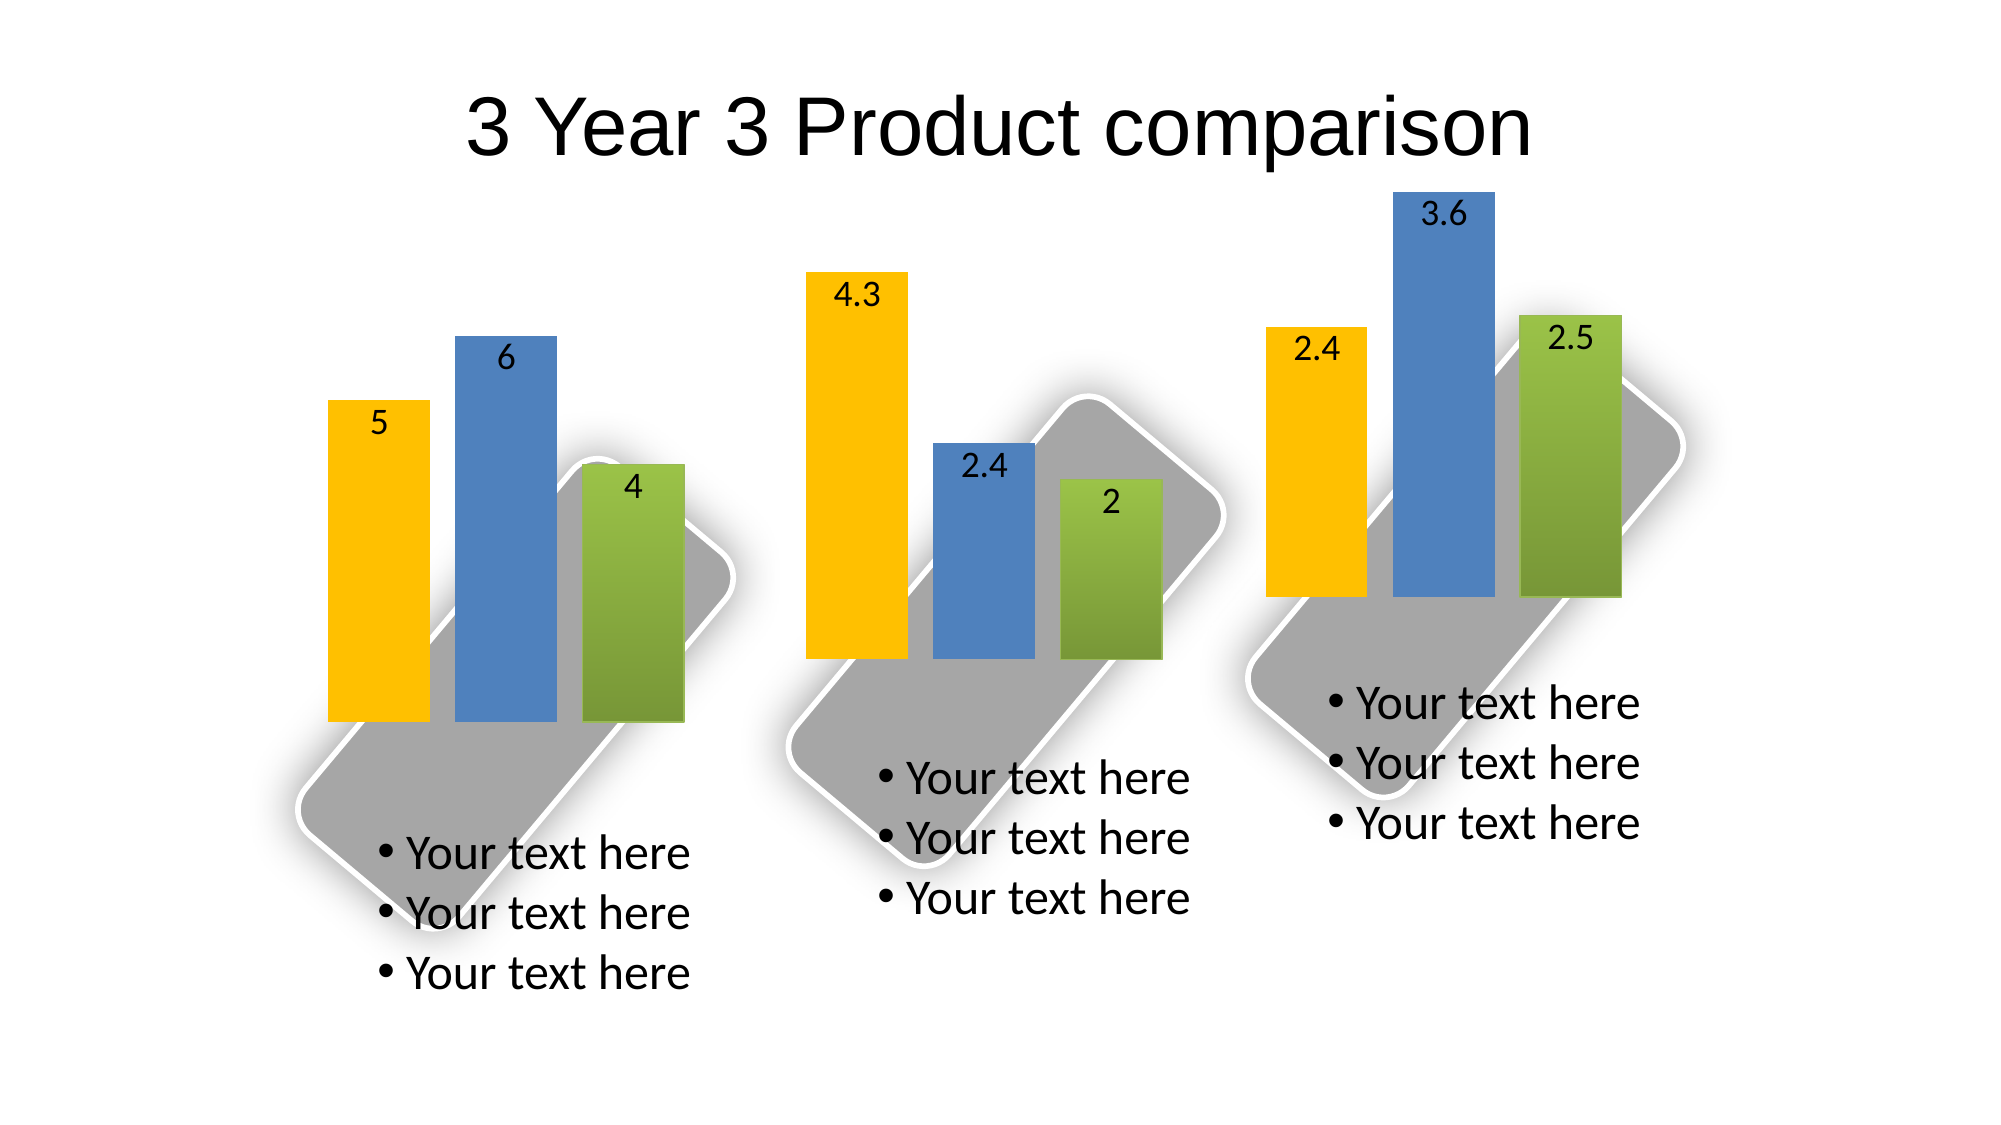

# 3 Year 3 Product comparison

### Chart

| Category | Series 1 | Series 2 | Series 3 |
|---|---|---|---|
| Category 1 | 2.4 | 3.6 | 2.5 |

### Chart

| Category | Series 1 | Series 2 | Series 3 |
|---|---|---|---|
| Category 1 | 4.3 | 2.4 | 2.0 |

### Chart

| Category | Series 1 | Series 2 | Series 3 |
|---|---|---|---|
| Category 1 | 5.0 | 6.0 | 4.0 |

 Your text here
 Your text here
 Your text here
 Your text here
 Your text here
 Your text here
 Your text here
 Your text here
 Your text here